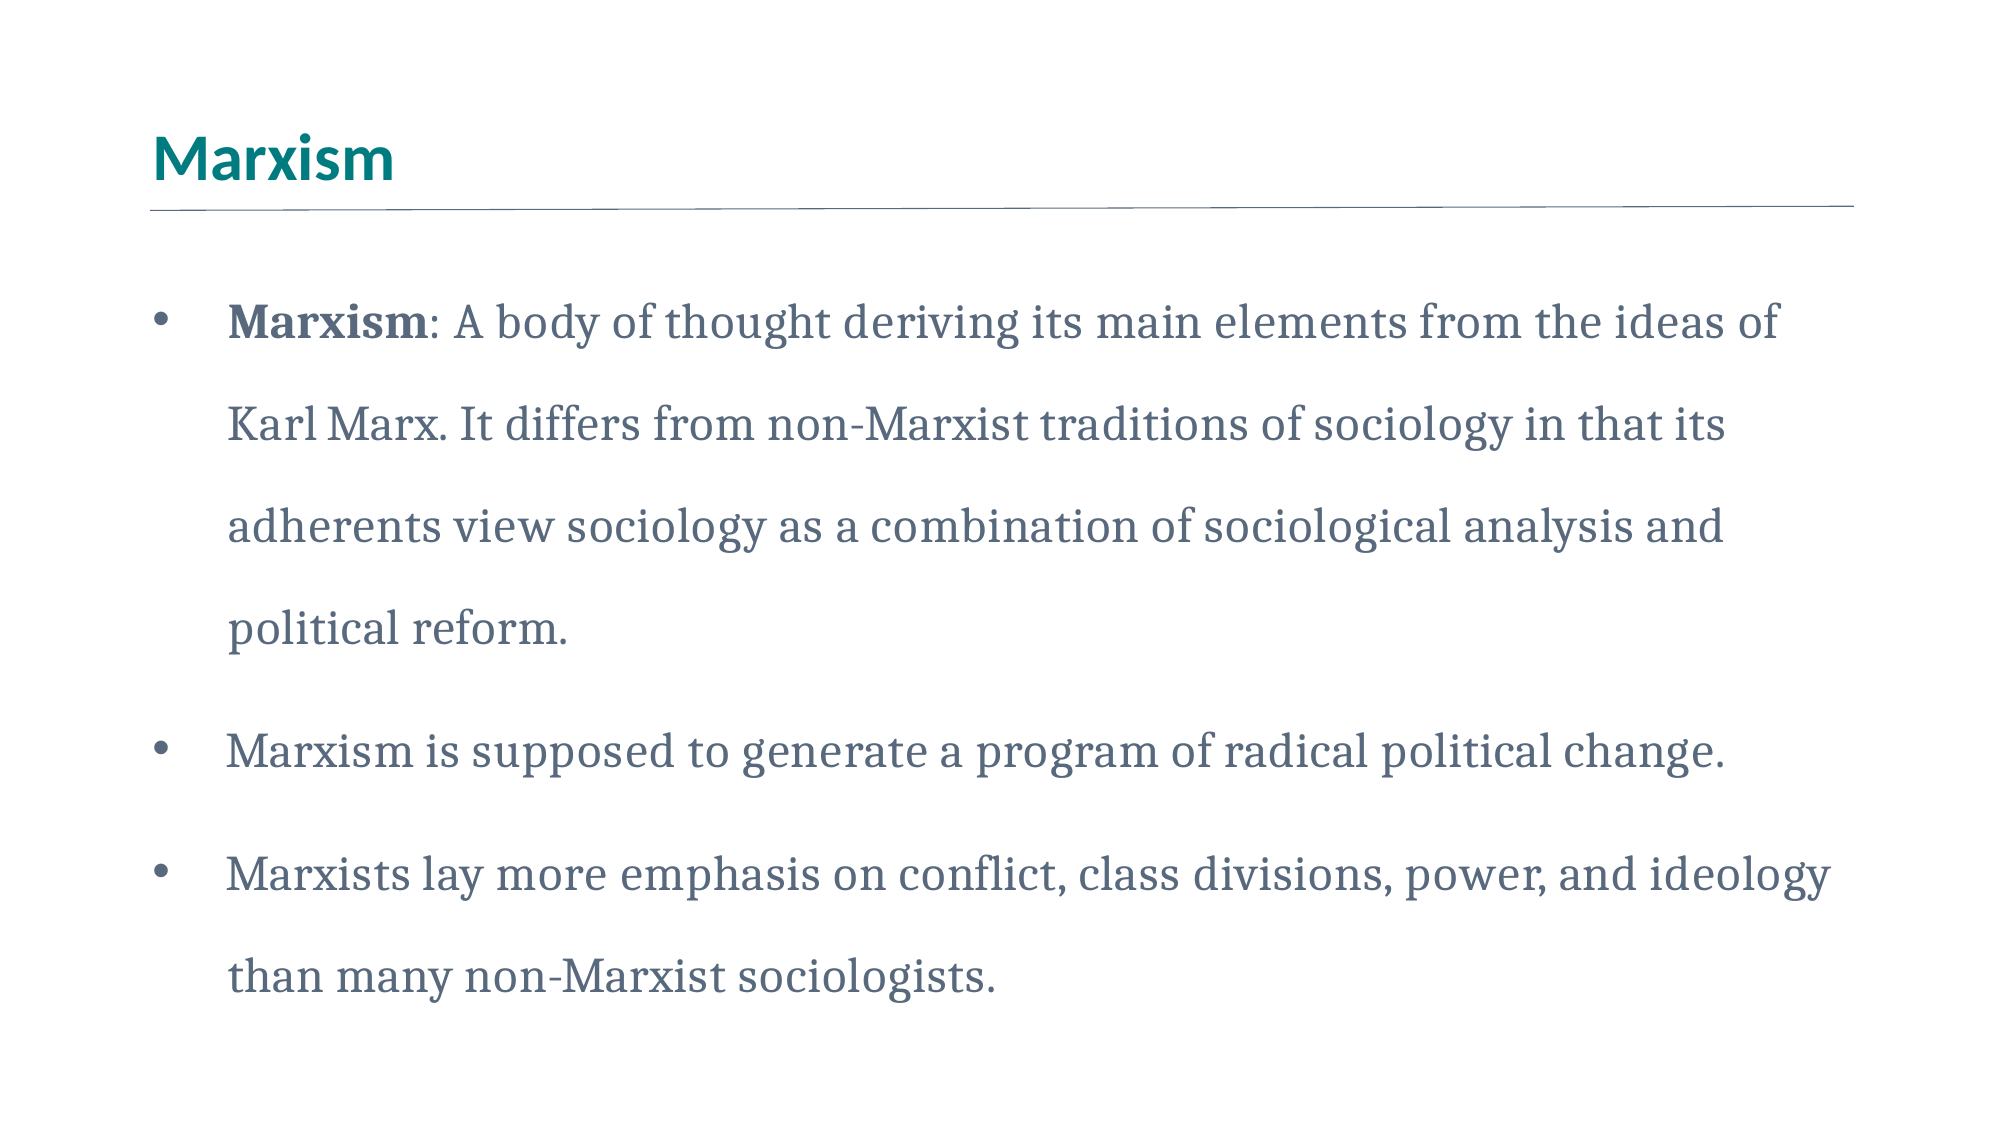

# Marxism
Marxism: A body of thought deriving its main elements from the ideas of Karl Marx. It differs from non-Marxist traditions of sociology in that its adherents view sociology as a combination of sociological analysis and political reform.
Marxism is supposed to generate a program of radical political change.
Marxists lay more emphasis on conflict, class divisions, power, and ideology than many non-Marxist sociologists.